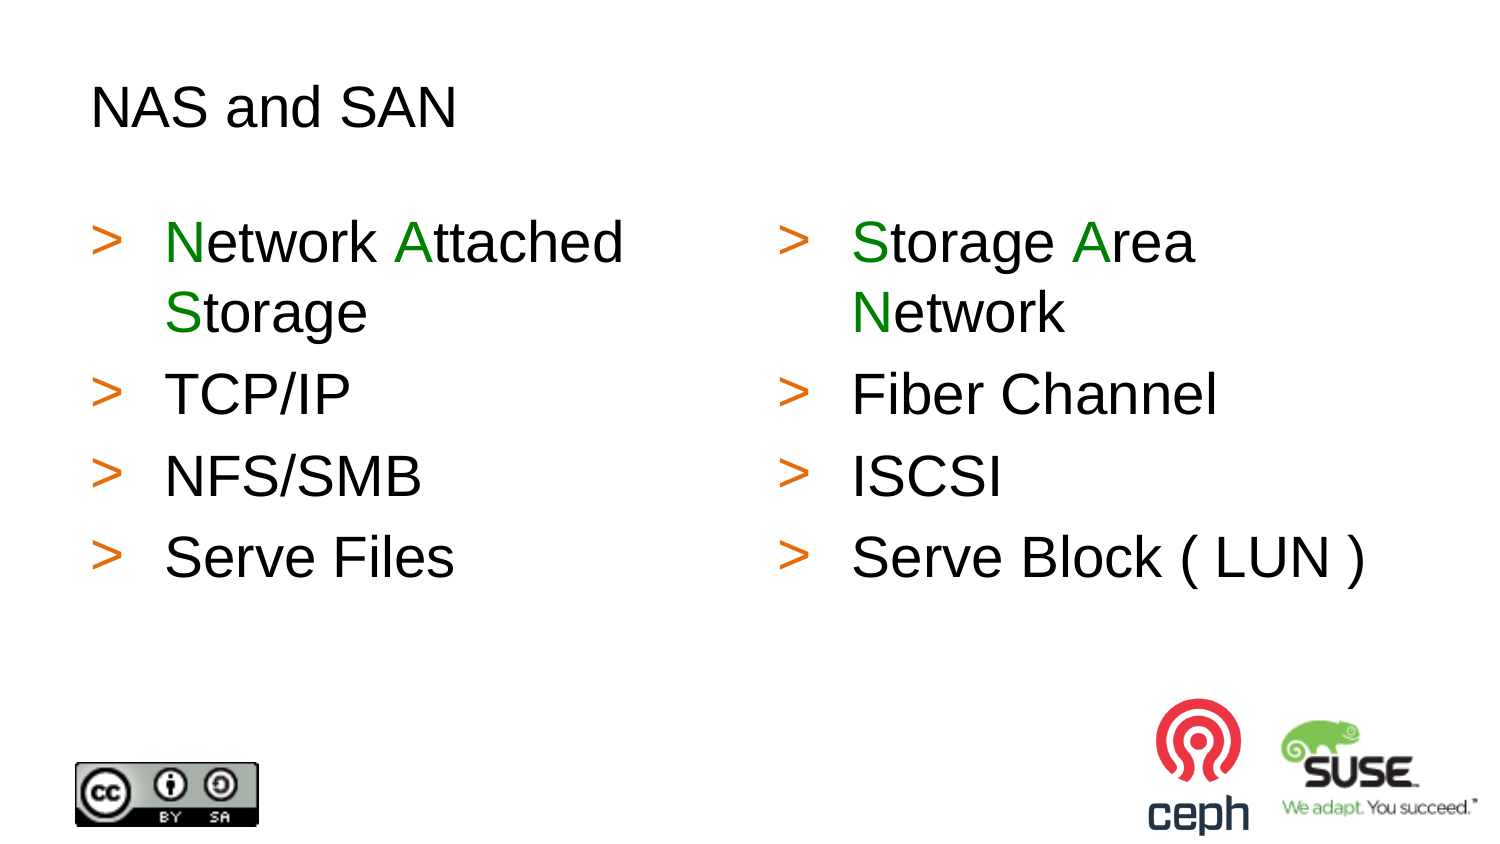

# NAS and SAN
Network Attached Storage
TCP/IP
NFS/SMB
Serve Files
Storage Area Network
Fiber Channel
ISCSI
Serve Block ( LUN )